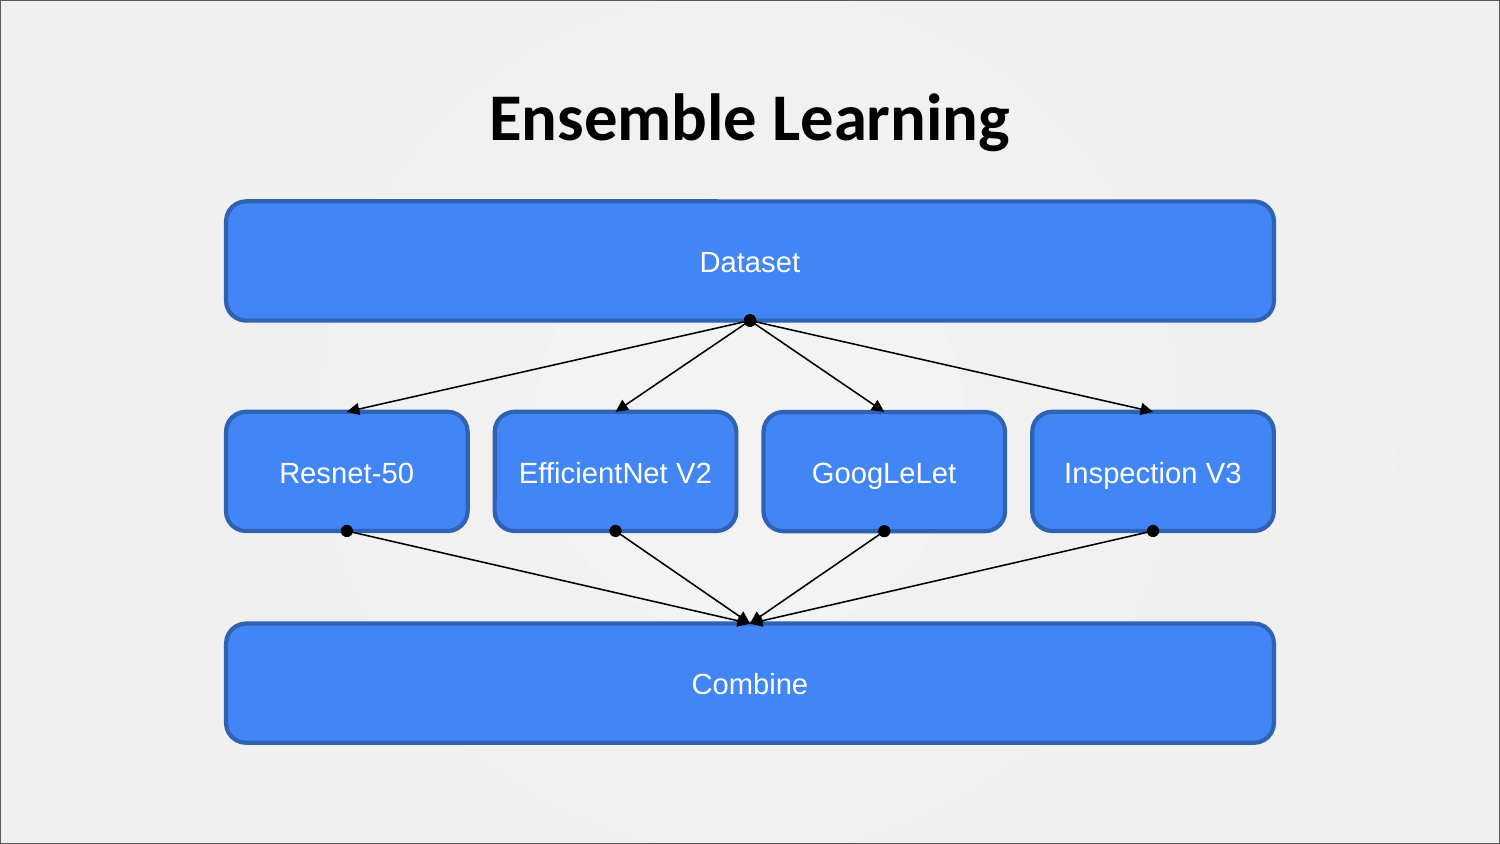

Ensemble Learning
Dataset
Resnet-50
EfficientNet V2
Inspection V3
GoogLeLet
Combine